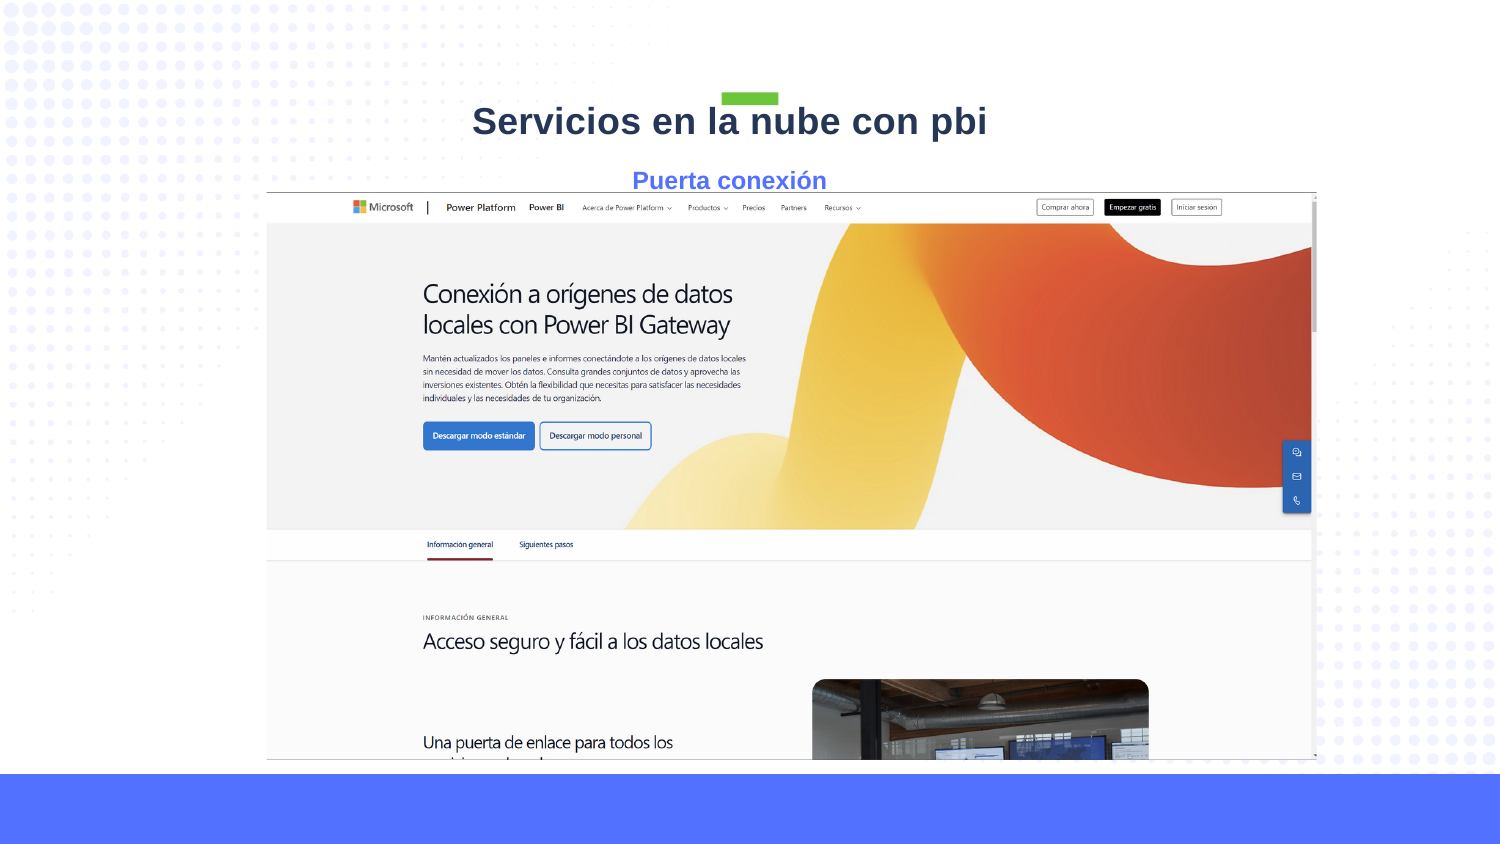

Servicios en la nube con pbi
Puerta conexión

Fuente: https://www.microsoft.com/es-es/power-platform/products/power-bi/gateway